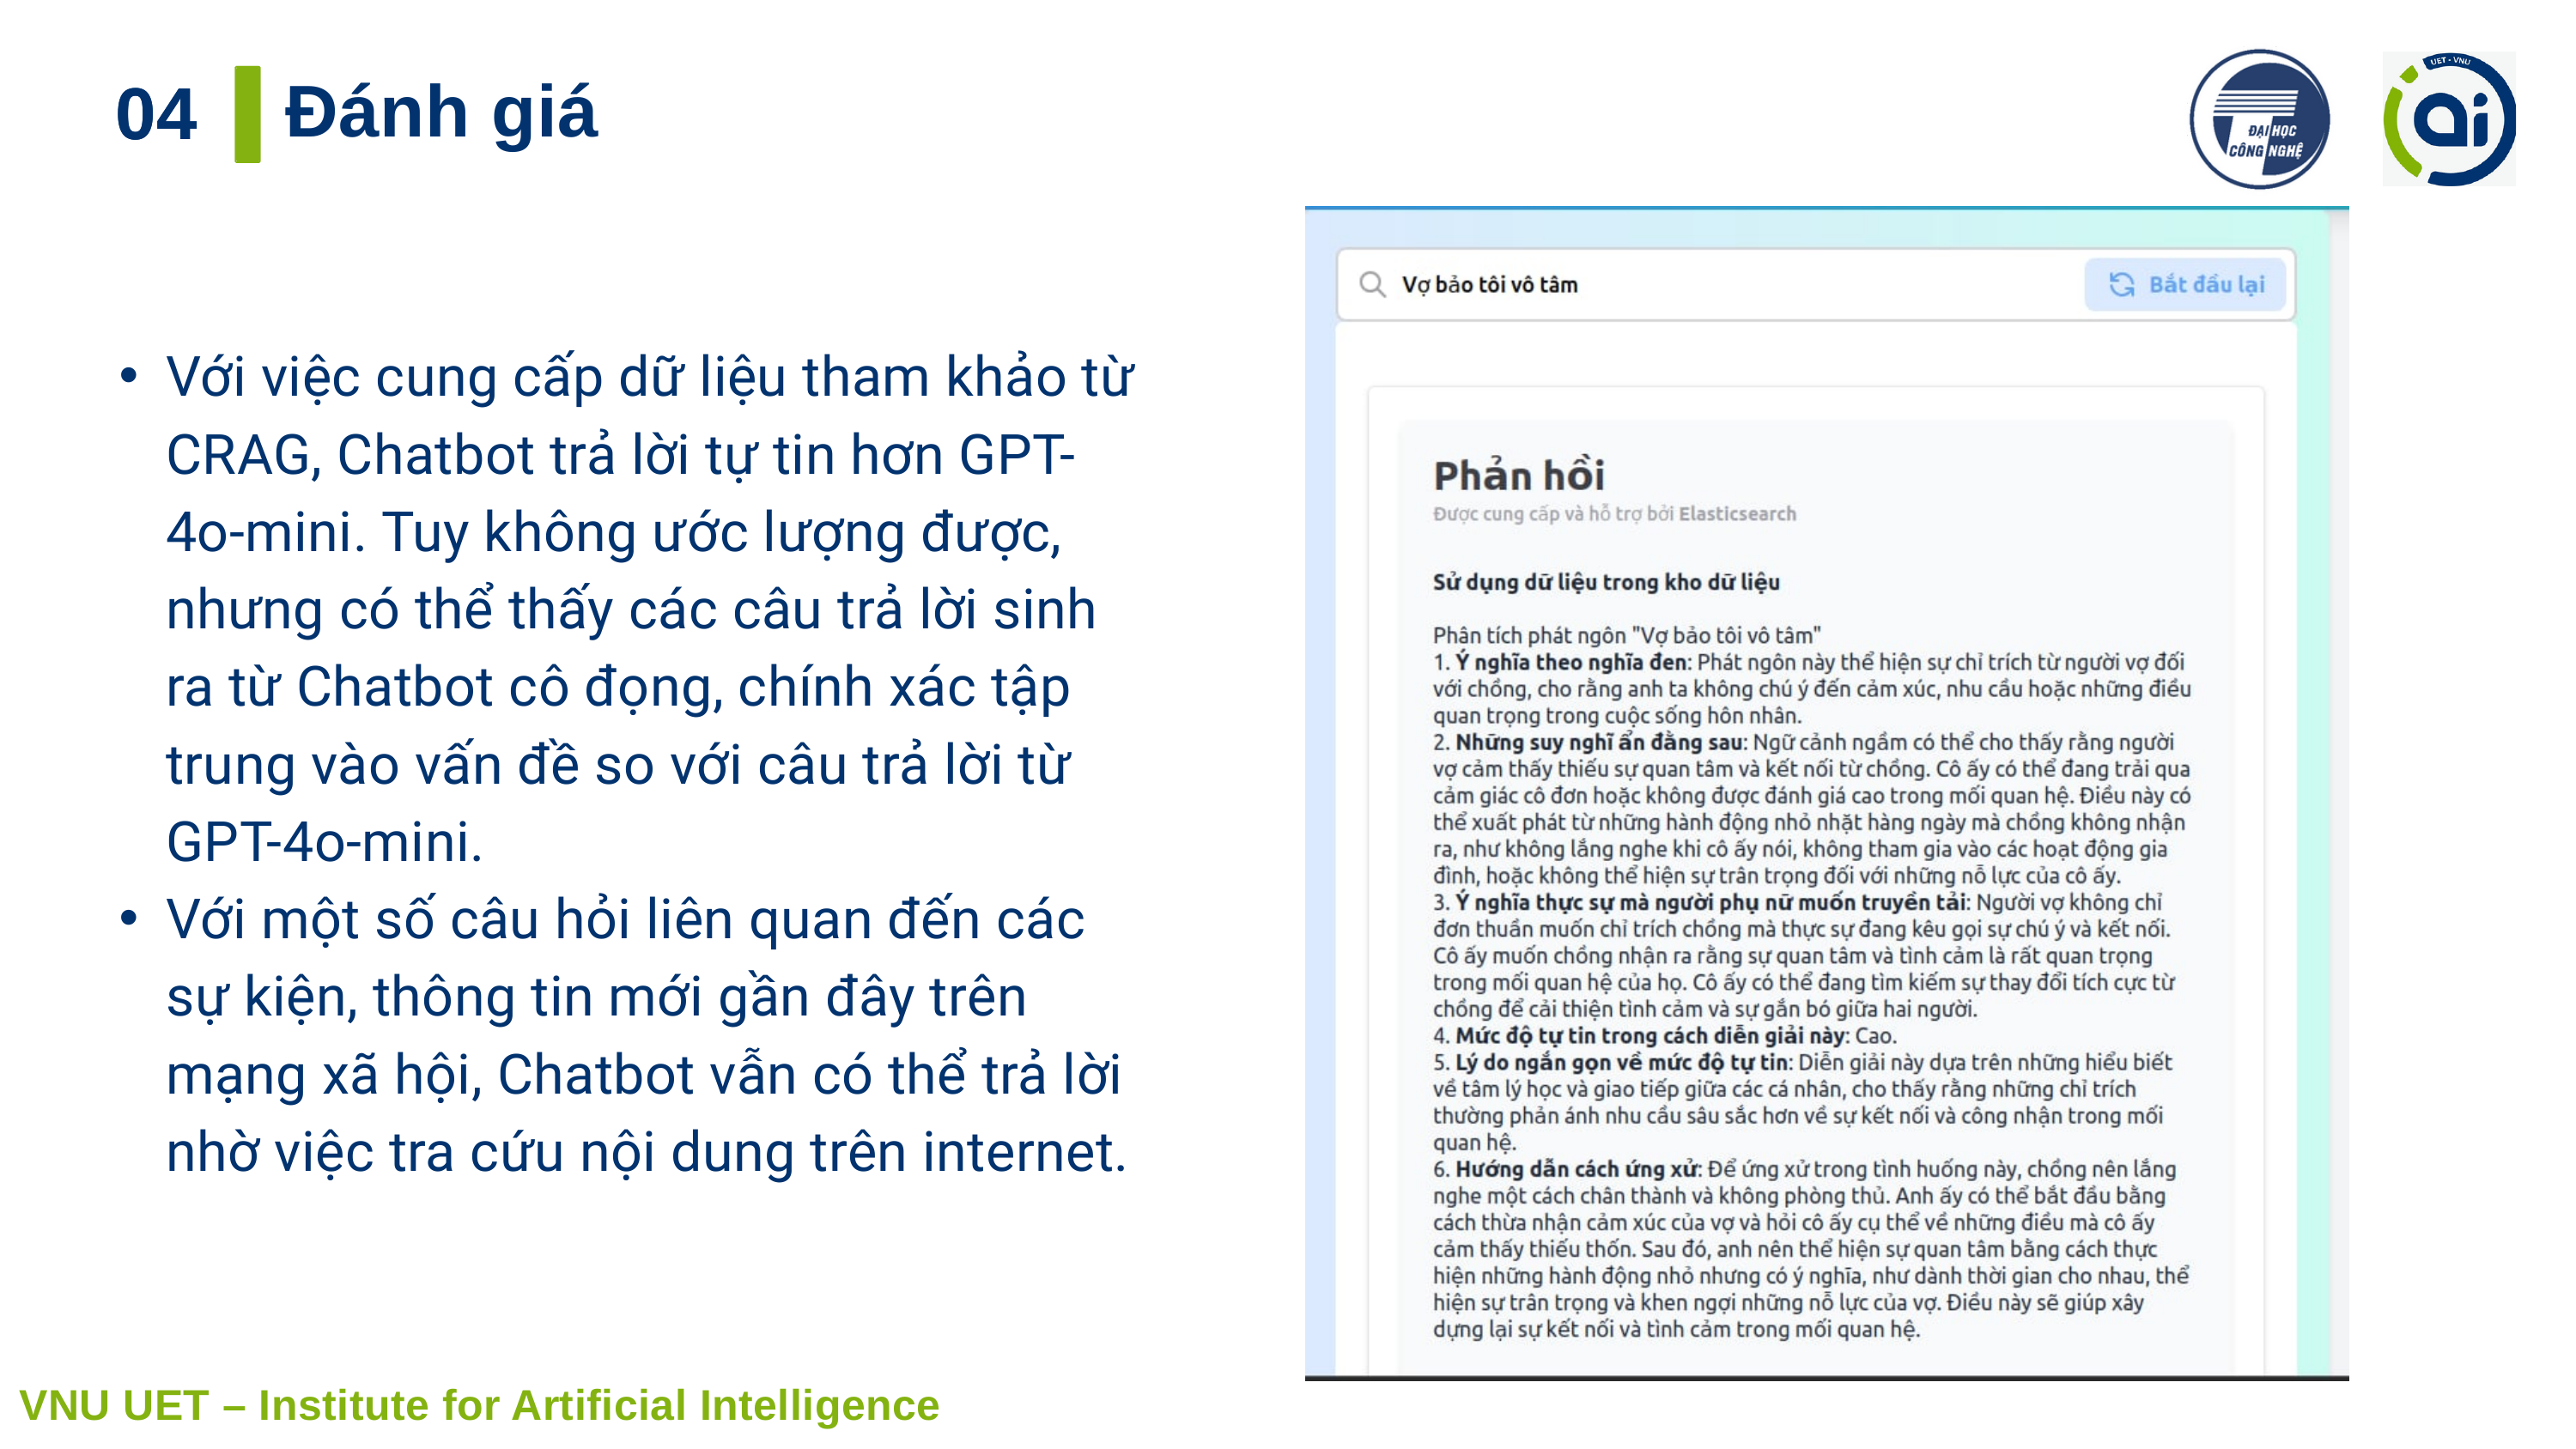

Đánh giá

04

04

Với việc cung cấp dữ liệu tham khảo từ CRAG, Chatbot trả lời tự tin hơn GPT-4o-mini. Tuy không ước lượng được, nhưng có thể thấy các câu trả lời sinh ra từ Chatbot cô đọng, chính xác tập trung vào vấn đề so với câu trả lời từ GPT-4o-mini.
Với một số câu hỏi liên quan đến các sự kiện, thông tin mới gần đây trên mạng xã hội, Chatbot vẫn có thể trả lời nhờ việc tra cứu nội dung trên internet.

 VNU UET – Institute for Artificial Intelligence